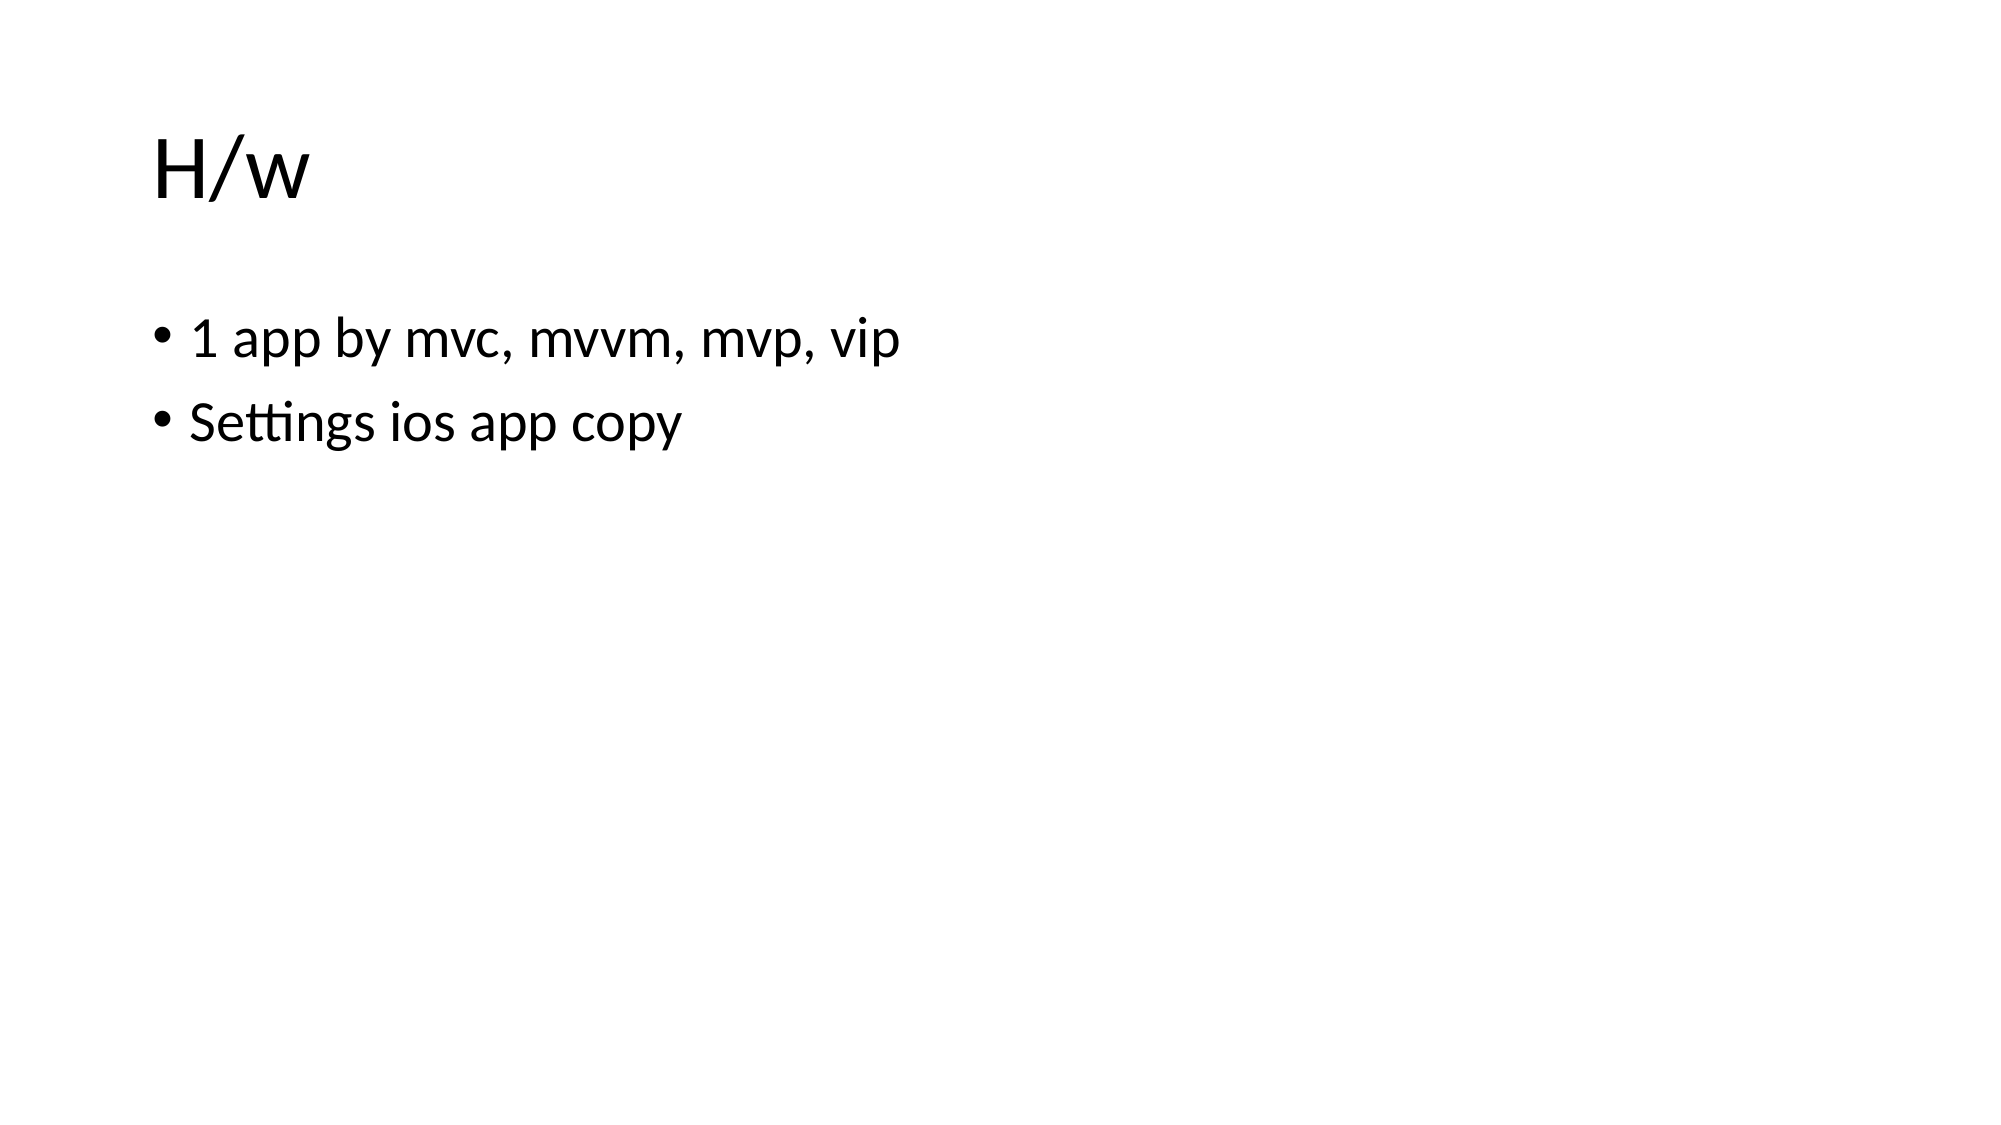

# H/w
1 app by mvc, mvvm, mvp, vip
Settings ios app copy